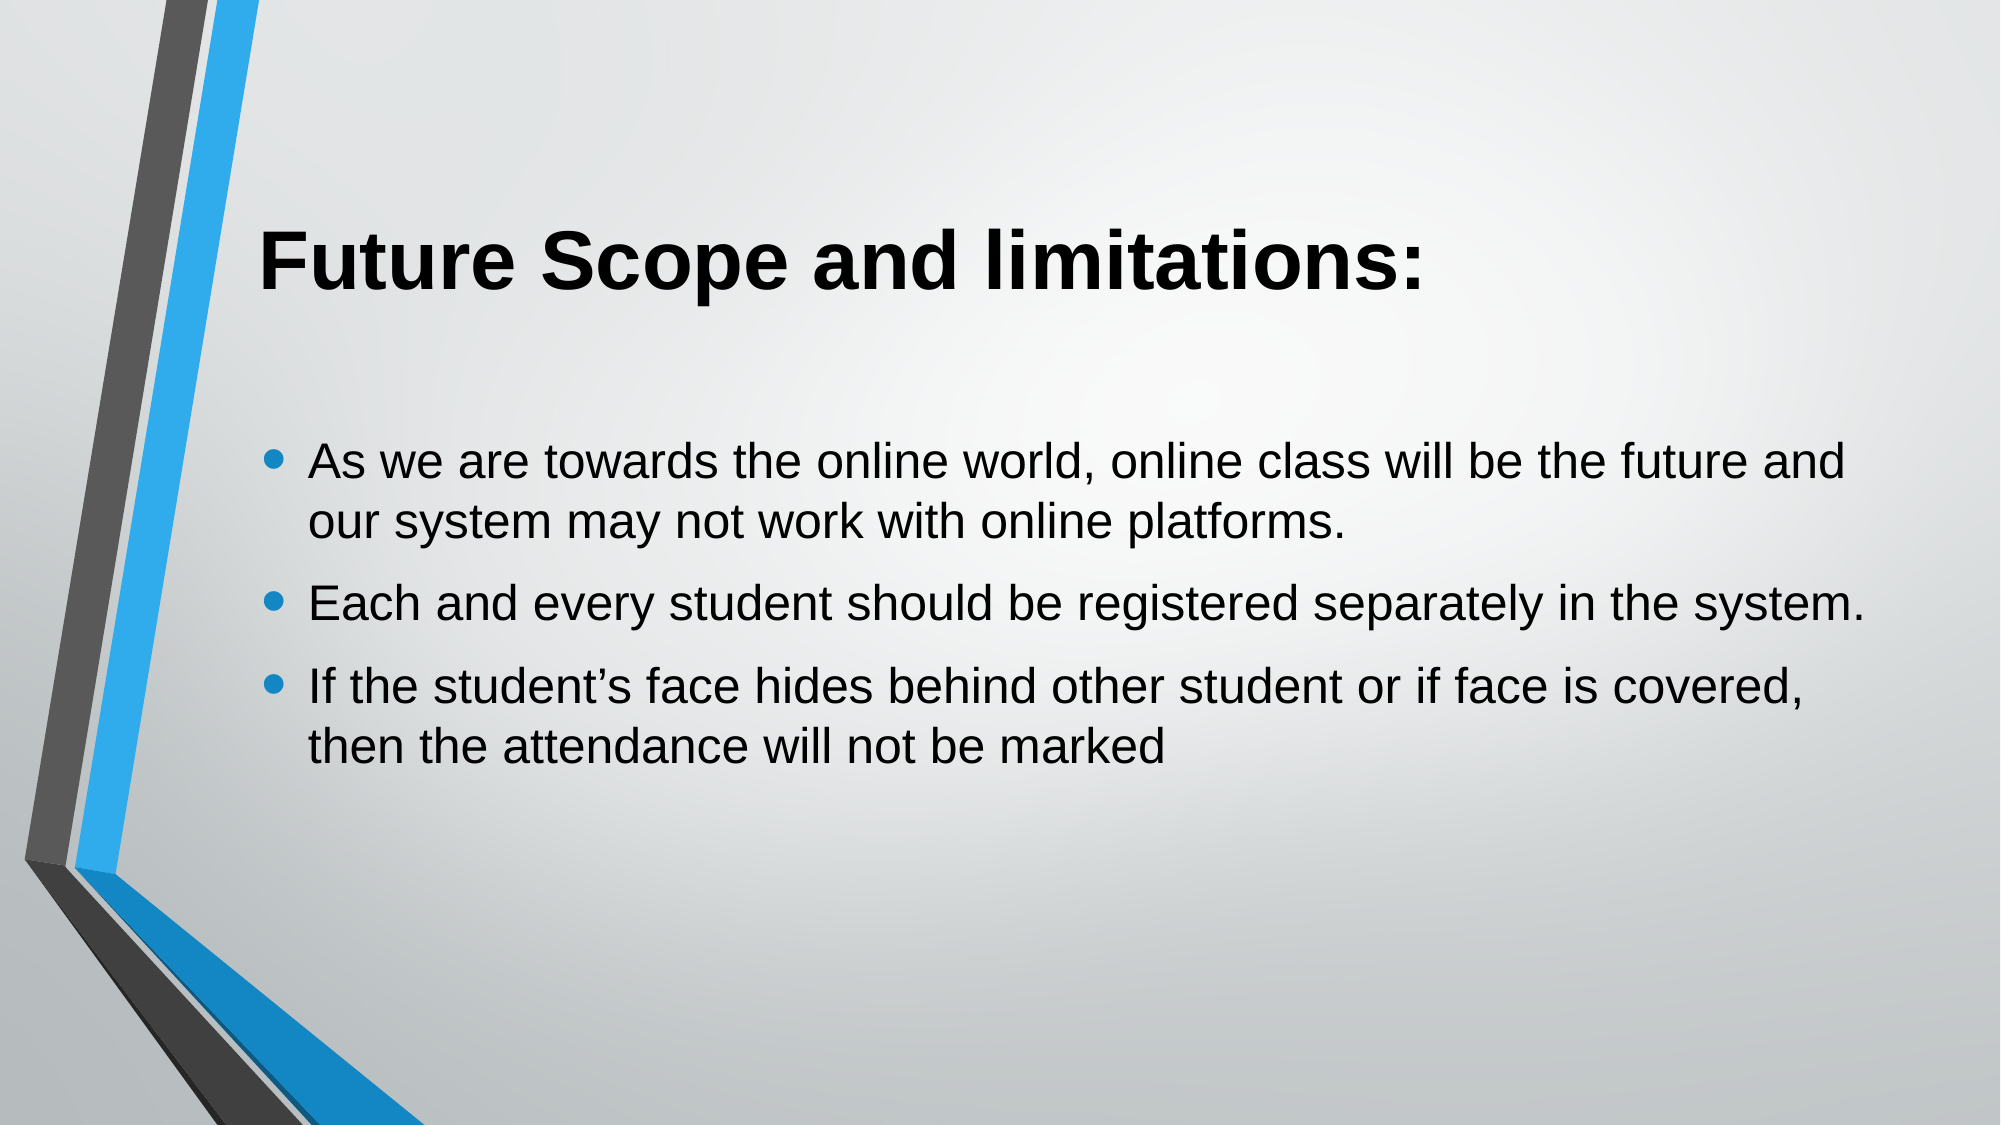

# Future Scope and limitations:
As we are towards the online world, online class will be the future and our system may not work with online platforms.
Each and every student should be registered separately in the system.
If the student’s face hides behind other student or if face is covered, then the attendance will not be marked